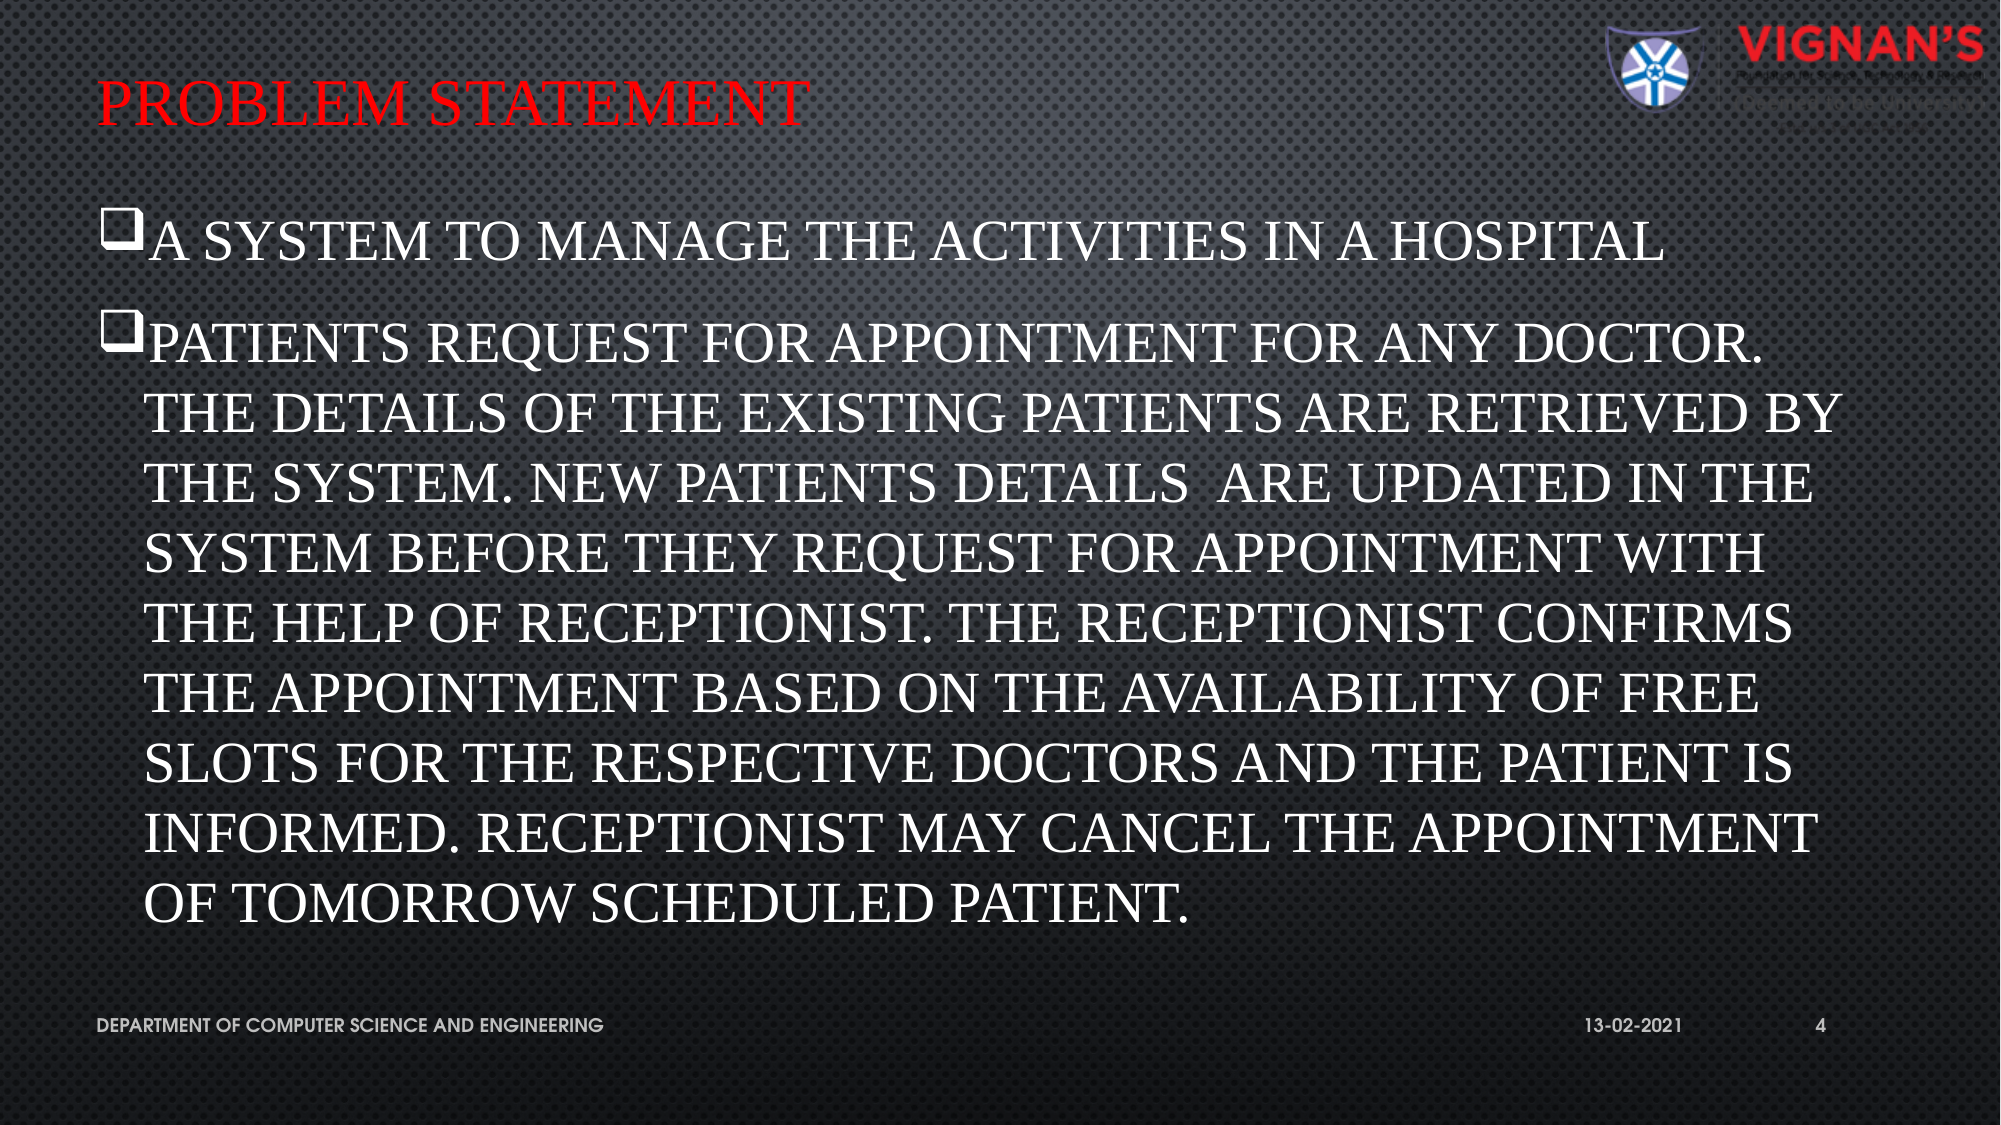

# PROBLEM STATEMENT
A system to manage the activities in a hospital
Patients request for appointment for any doctor. The details of the existing patients are retrieved by the system. New patients details  Are updated in the system before they request for appointment with the help of receptionist. The receptionist confirms the appointment based on the availability of free slots for the respective doctors and the patient is informed. receptionist may cancel the appointment of tomorrow scheduled patient.
4
DEPARTMENT OF COMPUTER SCIENCE AND ENGINEERING
13-02-2021